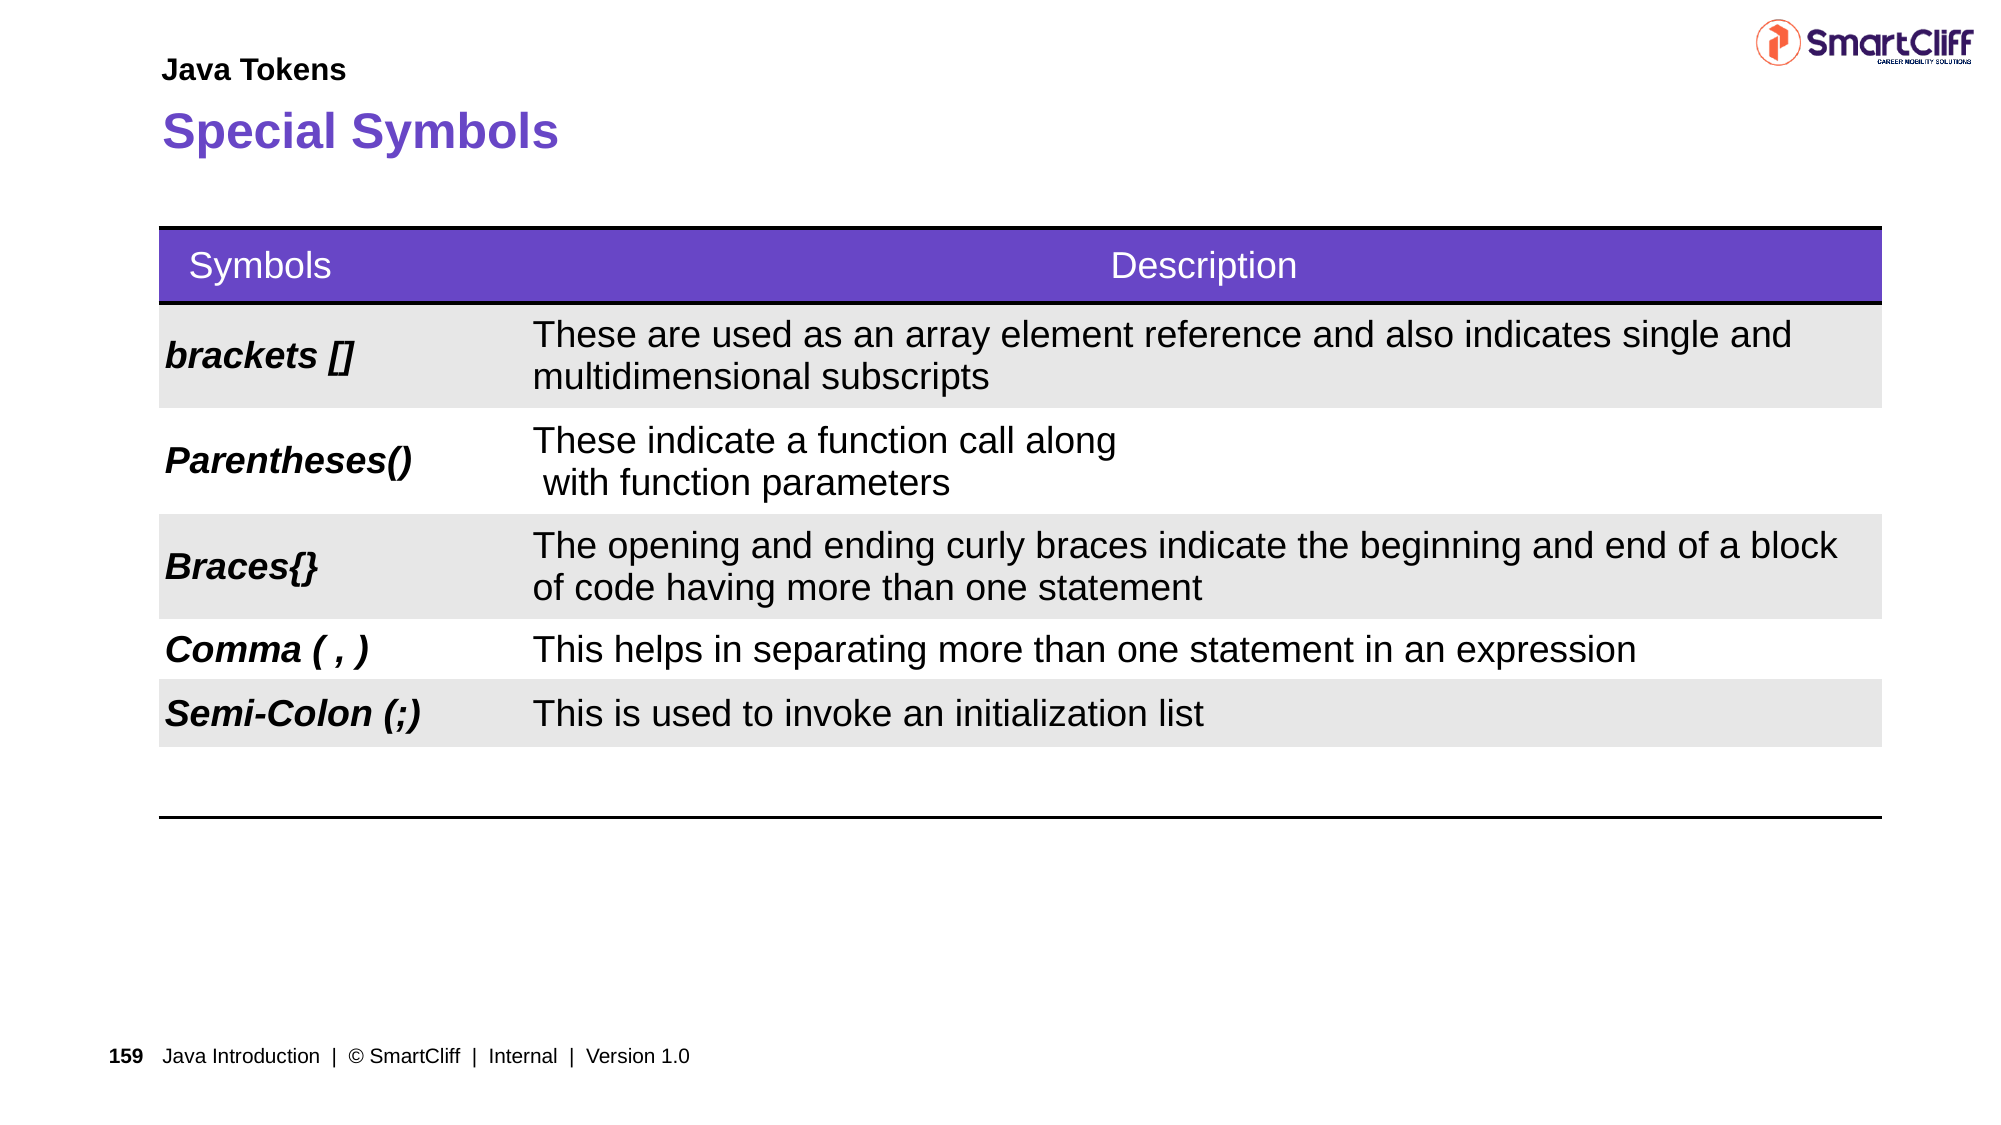

Java Tokens
# Special Symbols
| Symbols | Description |
| --- | --- |
| brackets [] | These are used as an array element reference and also indicates single and multidimensional subscripts |
| Parentheses() | These indicate a function call along with function parameters |
| Braces{} | The opening and ending curly braces indicate the beginning and end of a block of code having more than one statement |
| Comma ( , ) | This helps in separating more than one statement in an expression |
| Semi-Colon (;) | This is used to invoke an initialization list |
|  |  |
Java Introduction  |  © SmartCliff  |  Internal  |  Version 1.0
159